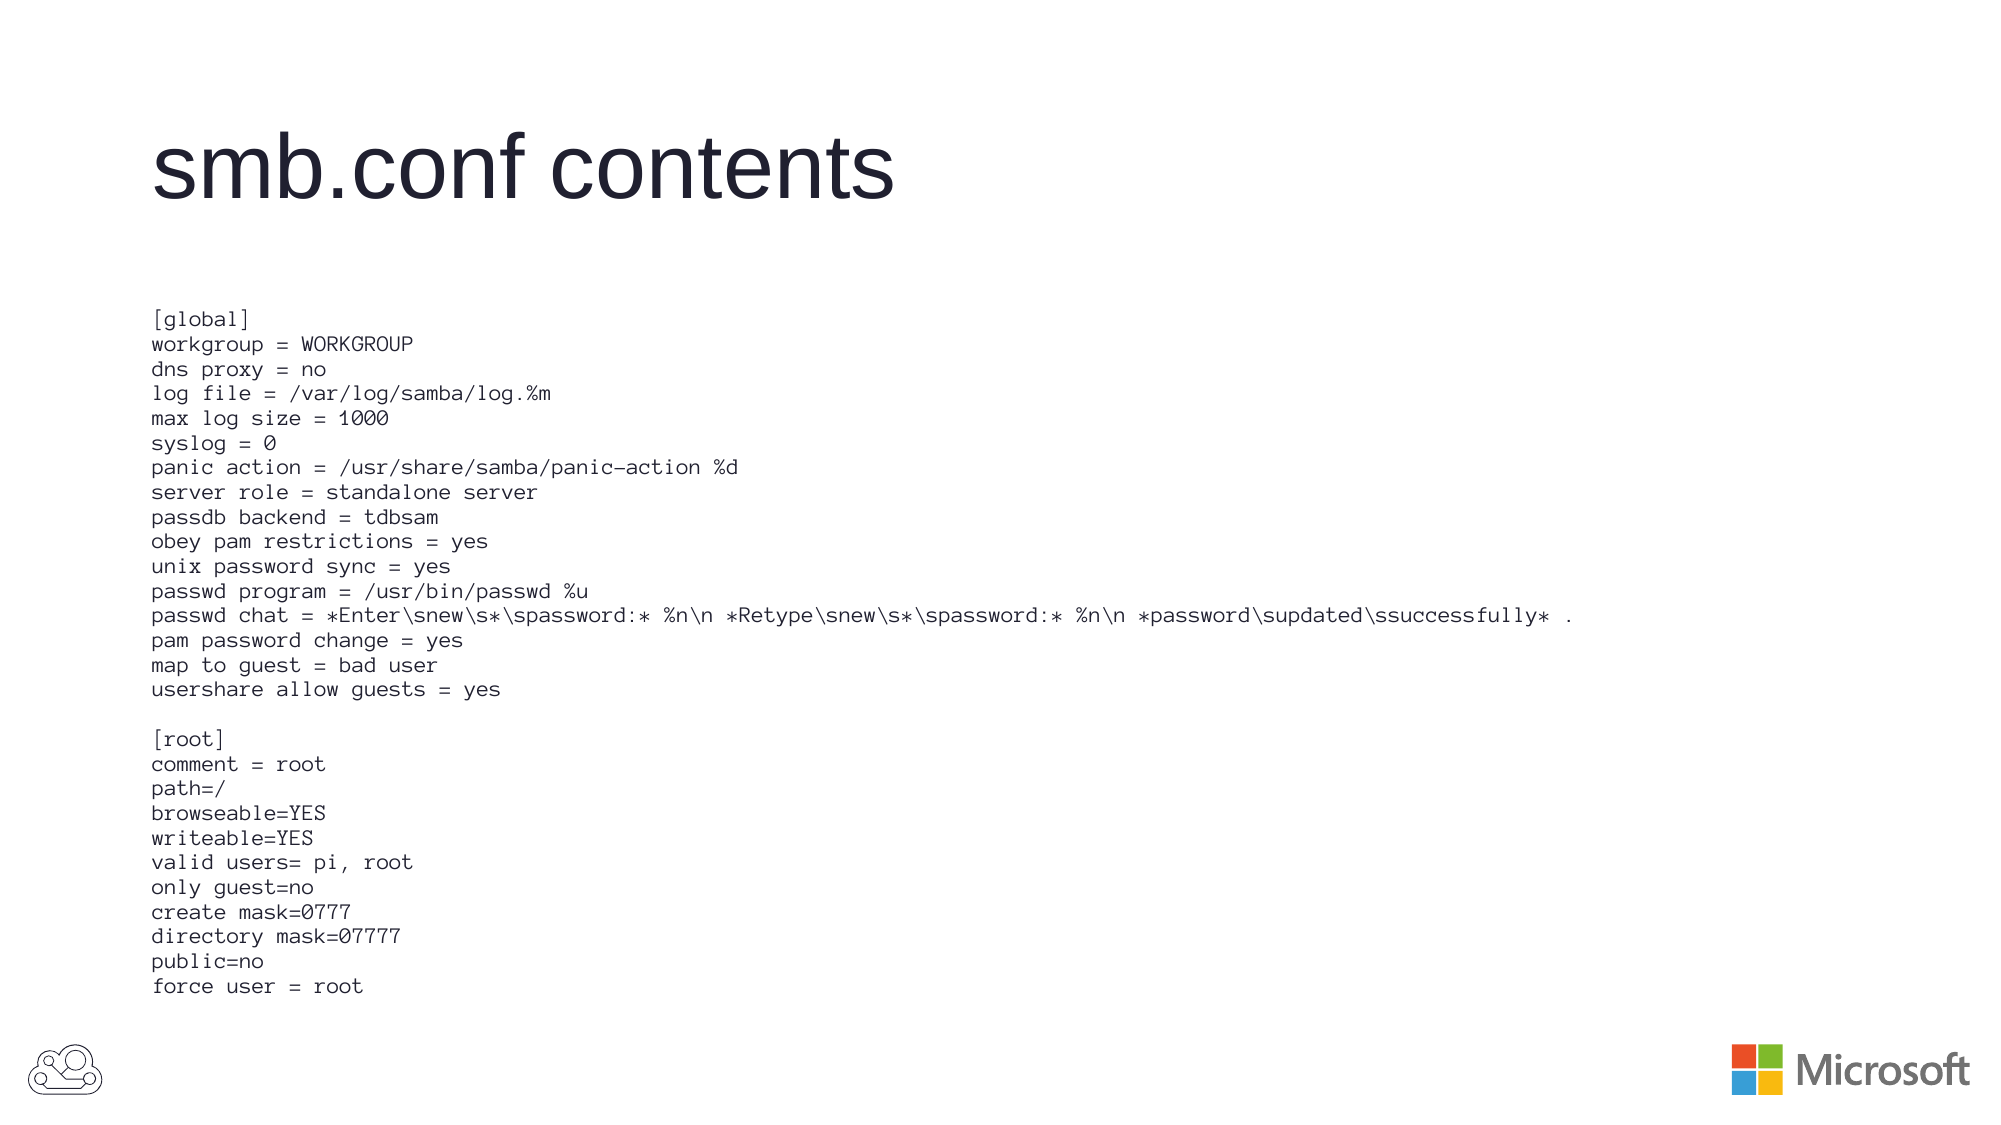

# smb.conf contents
[global]
workgroup = WORKGROUP
dns proxy = no
log file = /var/log/samba/log.%m
max log size = 1000
syslog = 0
panic action = /usr/share/samba/panic-action %d
server role = standalone server
passdb backend = tdbsam
obey pam restrictions = yes
unix password sync = yes
passwd program = /usr/bin/passwd %u
passwd chat = *Enter\snew\s*\spassword:* %n\n *Retype\snew\s*\spassword:* %n\n *password\supdated\ssuccessfully* .
pam password change = yes
map to guest = bad user
usershare allow guests = yes
[root]
comment = root
path=/
browseable=YES
writeable=YES
valid users= pi, root
only guest=no
create mask=0777
directory mask=07777
public=no
force user = root